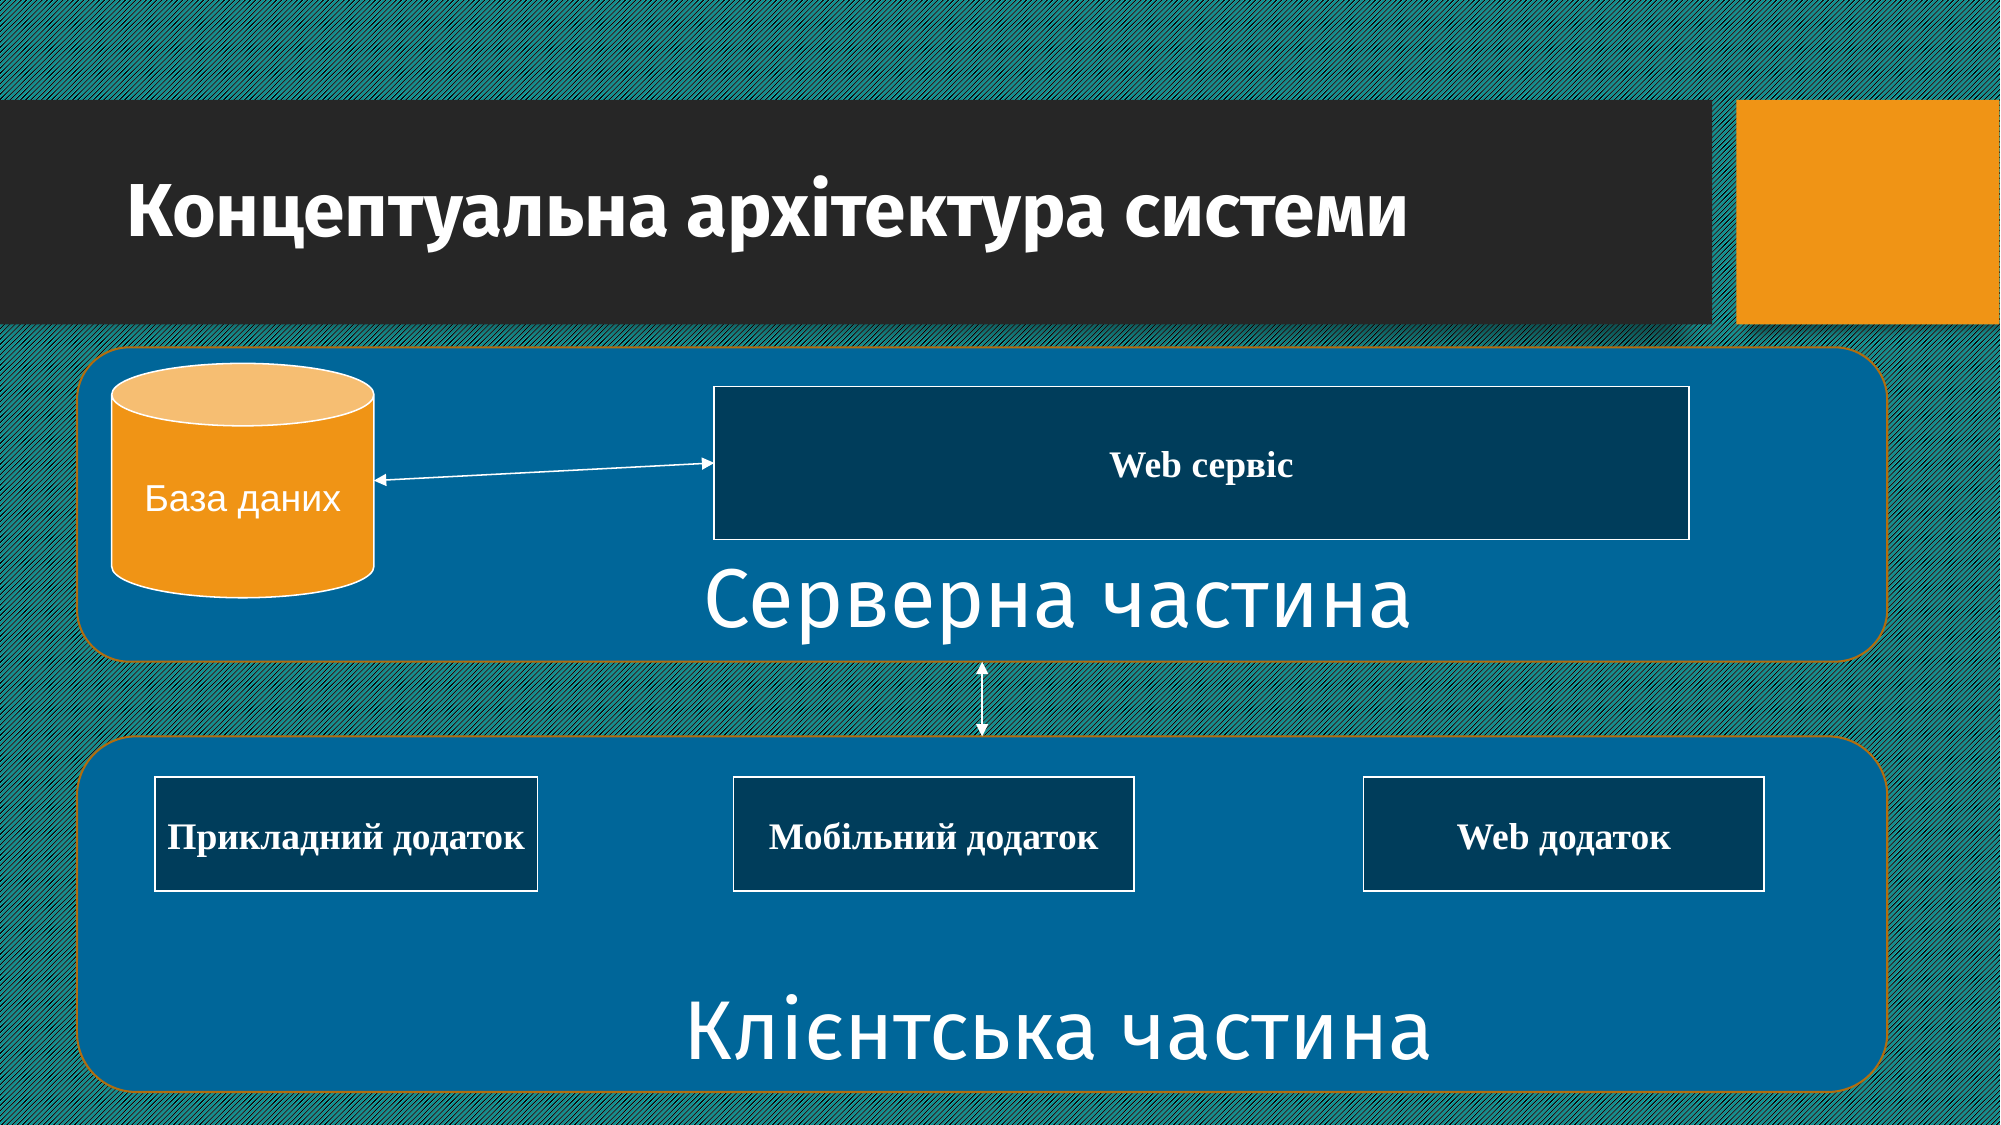

# Концептуальна архітектура системи

       Серверна частина
База даних
Web сервіс

       Клієнтська частина
Прикладний додаток
Мобільний додаток
Web додаток